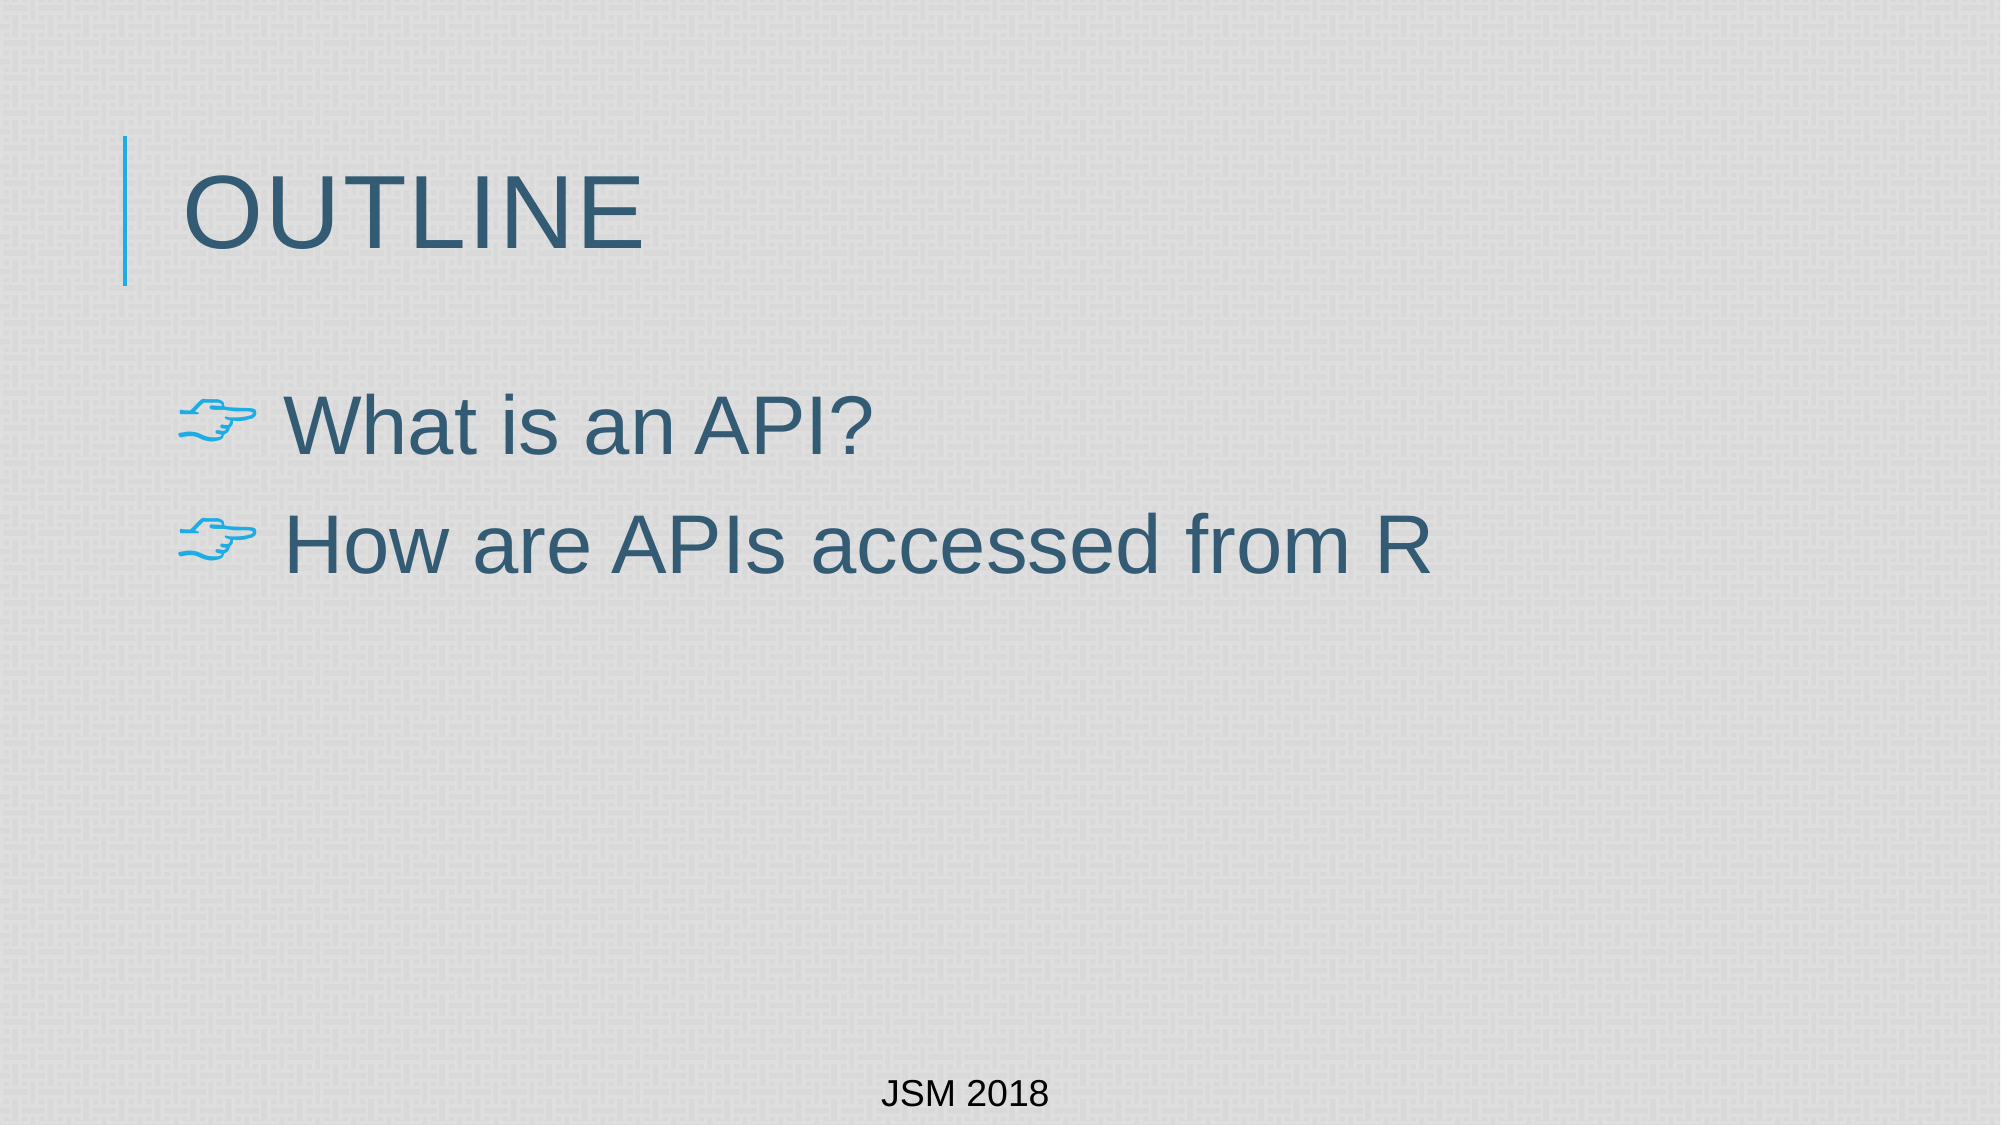

# Outline
 What is an API?
 How are APIs accessed from R